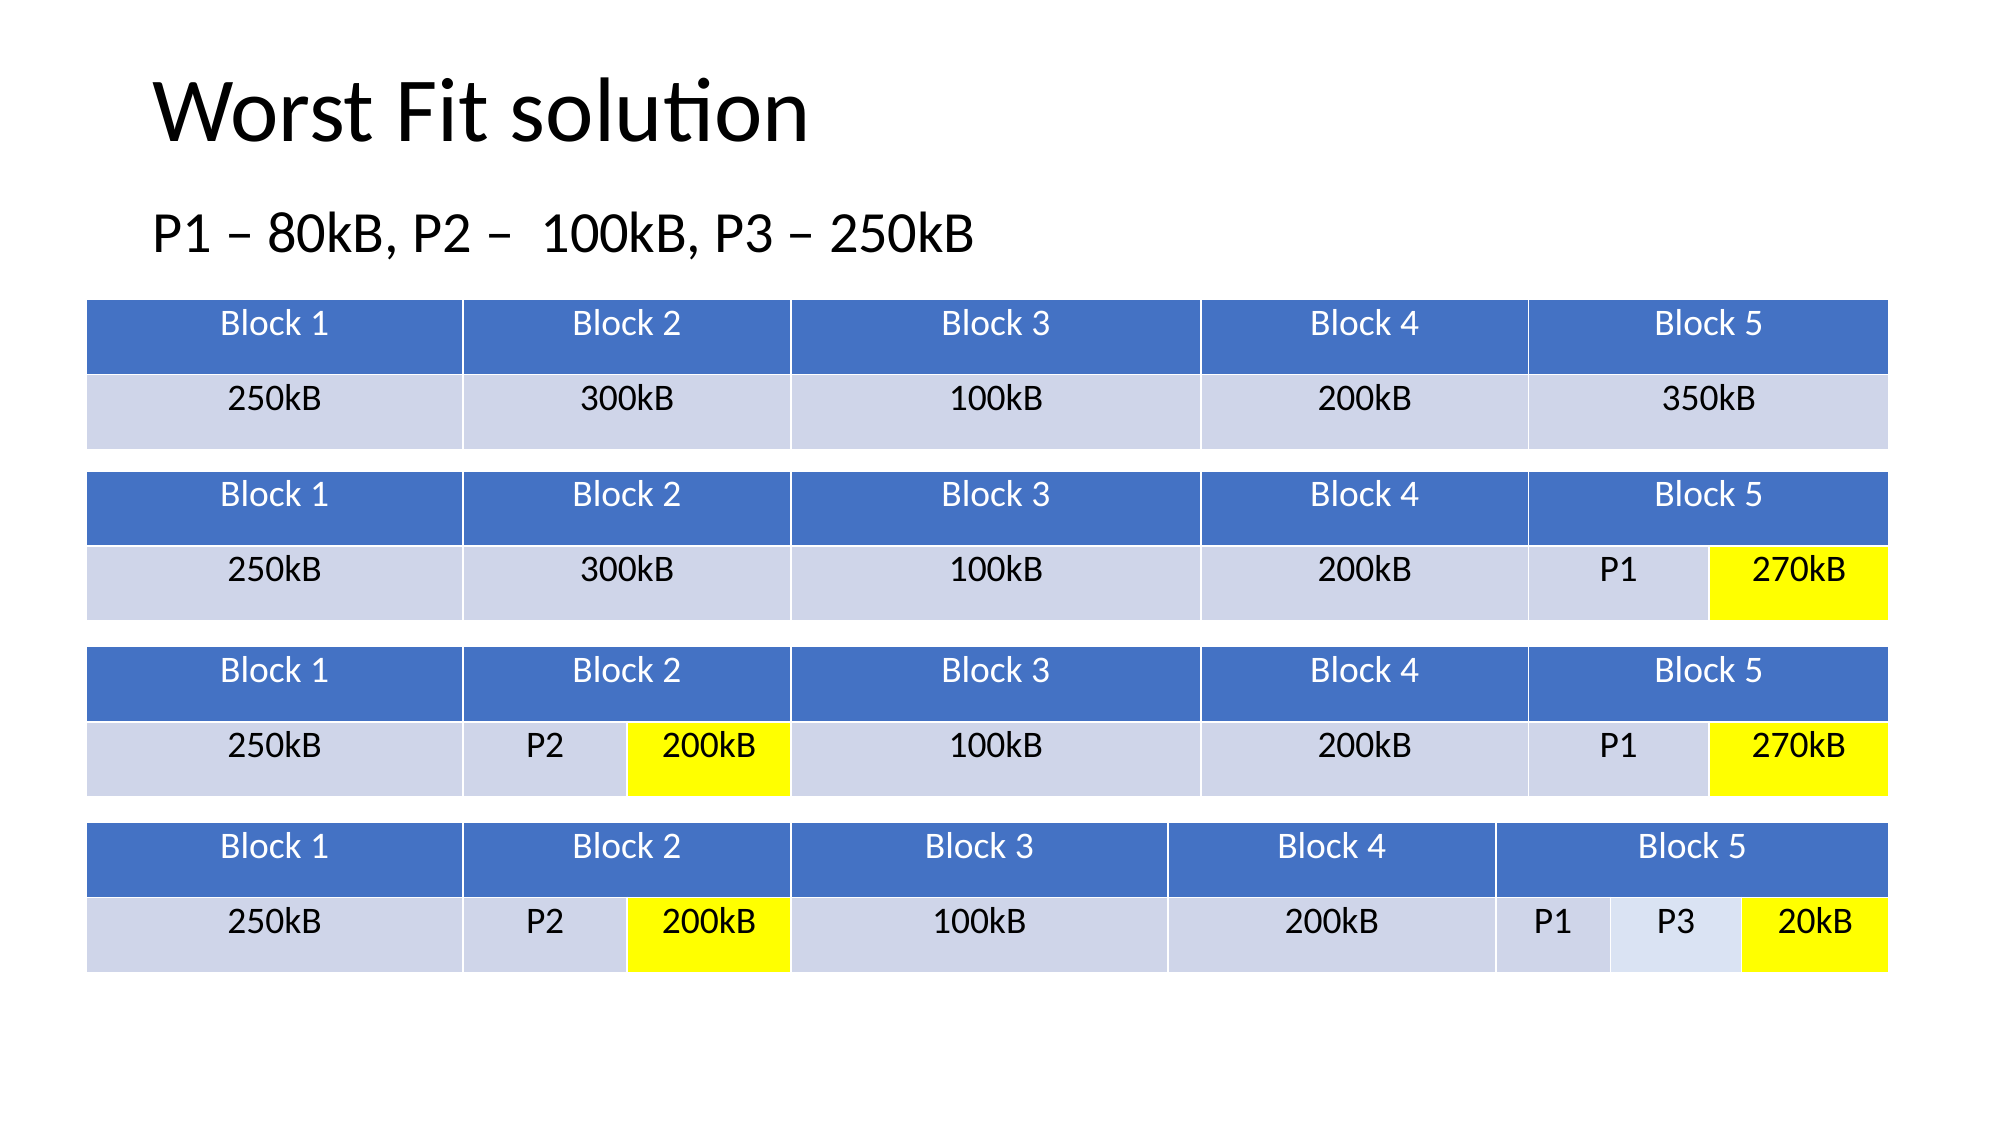

# Worst Fit solution
P1 – 80kB, P2 –  100kB, P3 – 250kB
| Block 1 | Block 2 | Block 3 | Block 4 | Block 5 |
| --- | --- | --- | --- | --- |
| 250kB | 300kB | 100kB | 200kB | 350kB |
| Block 1 | Block 2 | Block 3 | Block 4 | Block 5 |  |
| --- | --- | --- | --- | --- | --- |
| 250kB | 300kB | 100kB | 200kB | P1 | 270kB |
| Block 1 | Block 2 |  | Block 3 | Block 4 | Block 5 |  |
| --- | --- | --- | --- | --- | --- | --- |
| 250kB | P2 | 200kB | 100kB | 200kB | P1 | 270kB |
| Block 1 | Block 2 |  | Block 3 | Block 4 | Block 5 |  |  |
| --- | --- | --- | --- | --- | --- | --- | --- |
| 250kB | P2 | 200kB | 100kB | 200kB | P1 | P3 | 20kB |